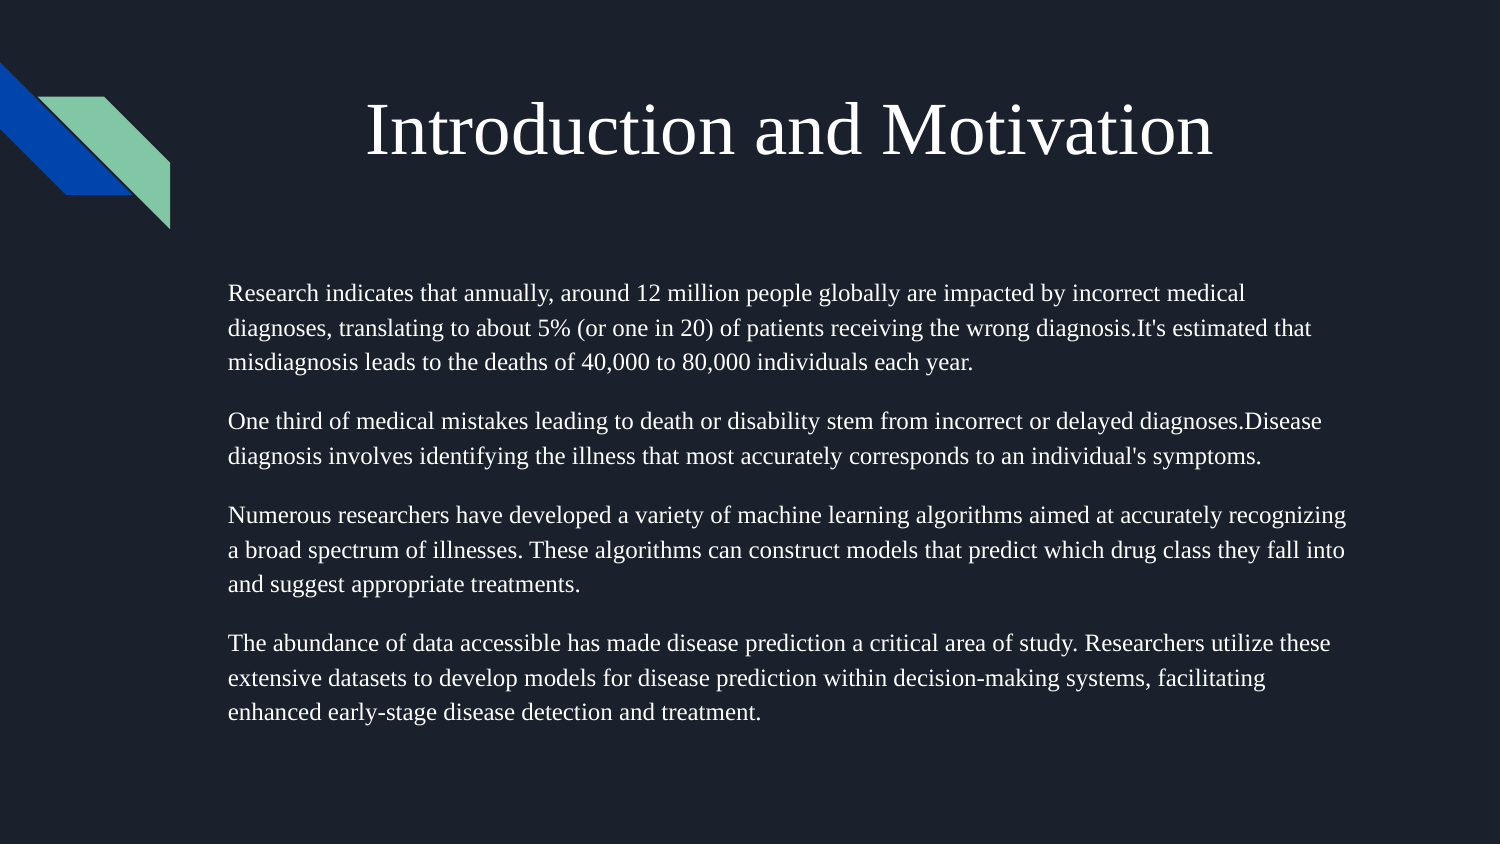

# Introduction and Motivation
Research indicates that annually, around 12 million people globally are impacted by incorrect medical diagnoses, translating to about 5% (or one in 20) of patients receiving the wrong diagnosis.It's estimated that misdiagnosis leads to the deaths of 40,000 to 80,000 individuals each year.
One third of medical mistakes leading to death or disability stem from incorrect or delayed diagnoses.Disease diagnosis involves identifying the illness that most accurately corresponds to an individual's symptoms.
Numerous researchers have developed a variety of machine learning algorithms aimed at accurately recognizing a broad spectrum of illnesses. These algorithms can construct models that predict which drug class they fall into and suggest appropriate treatments.
The abundance of data accessible has made disease prediction a critical area of study. Researchers utilize these extensive datasets to develop models for disease prediction within decision-making systems, facilitating enhanced early-stage disease detection and treatment.